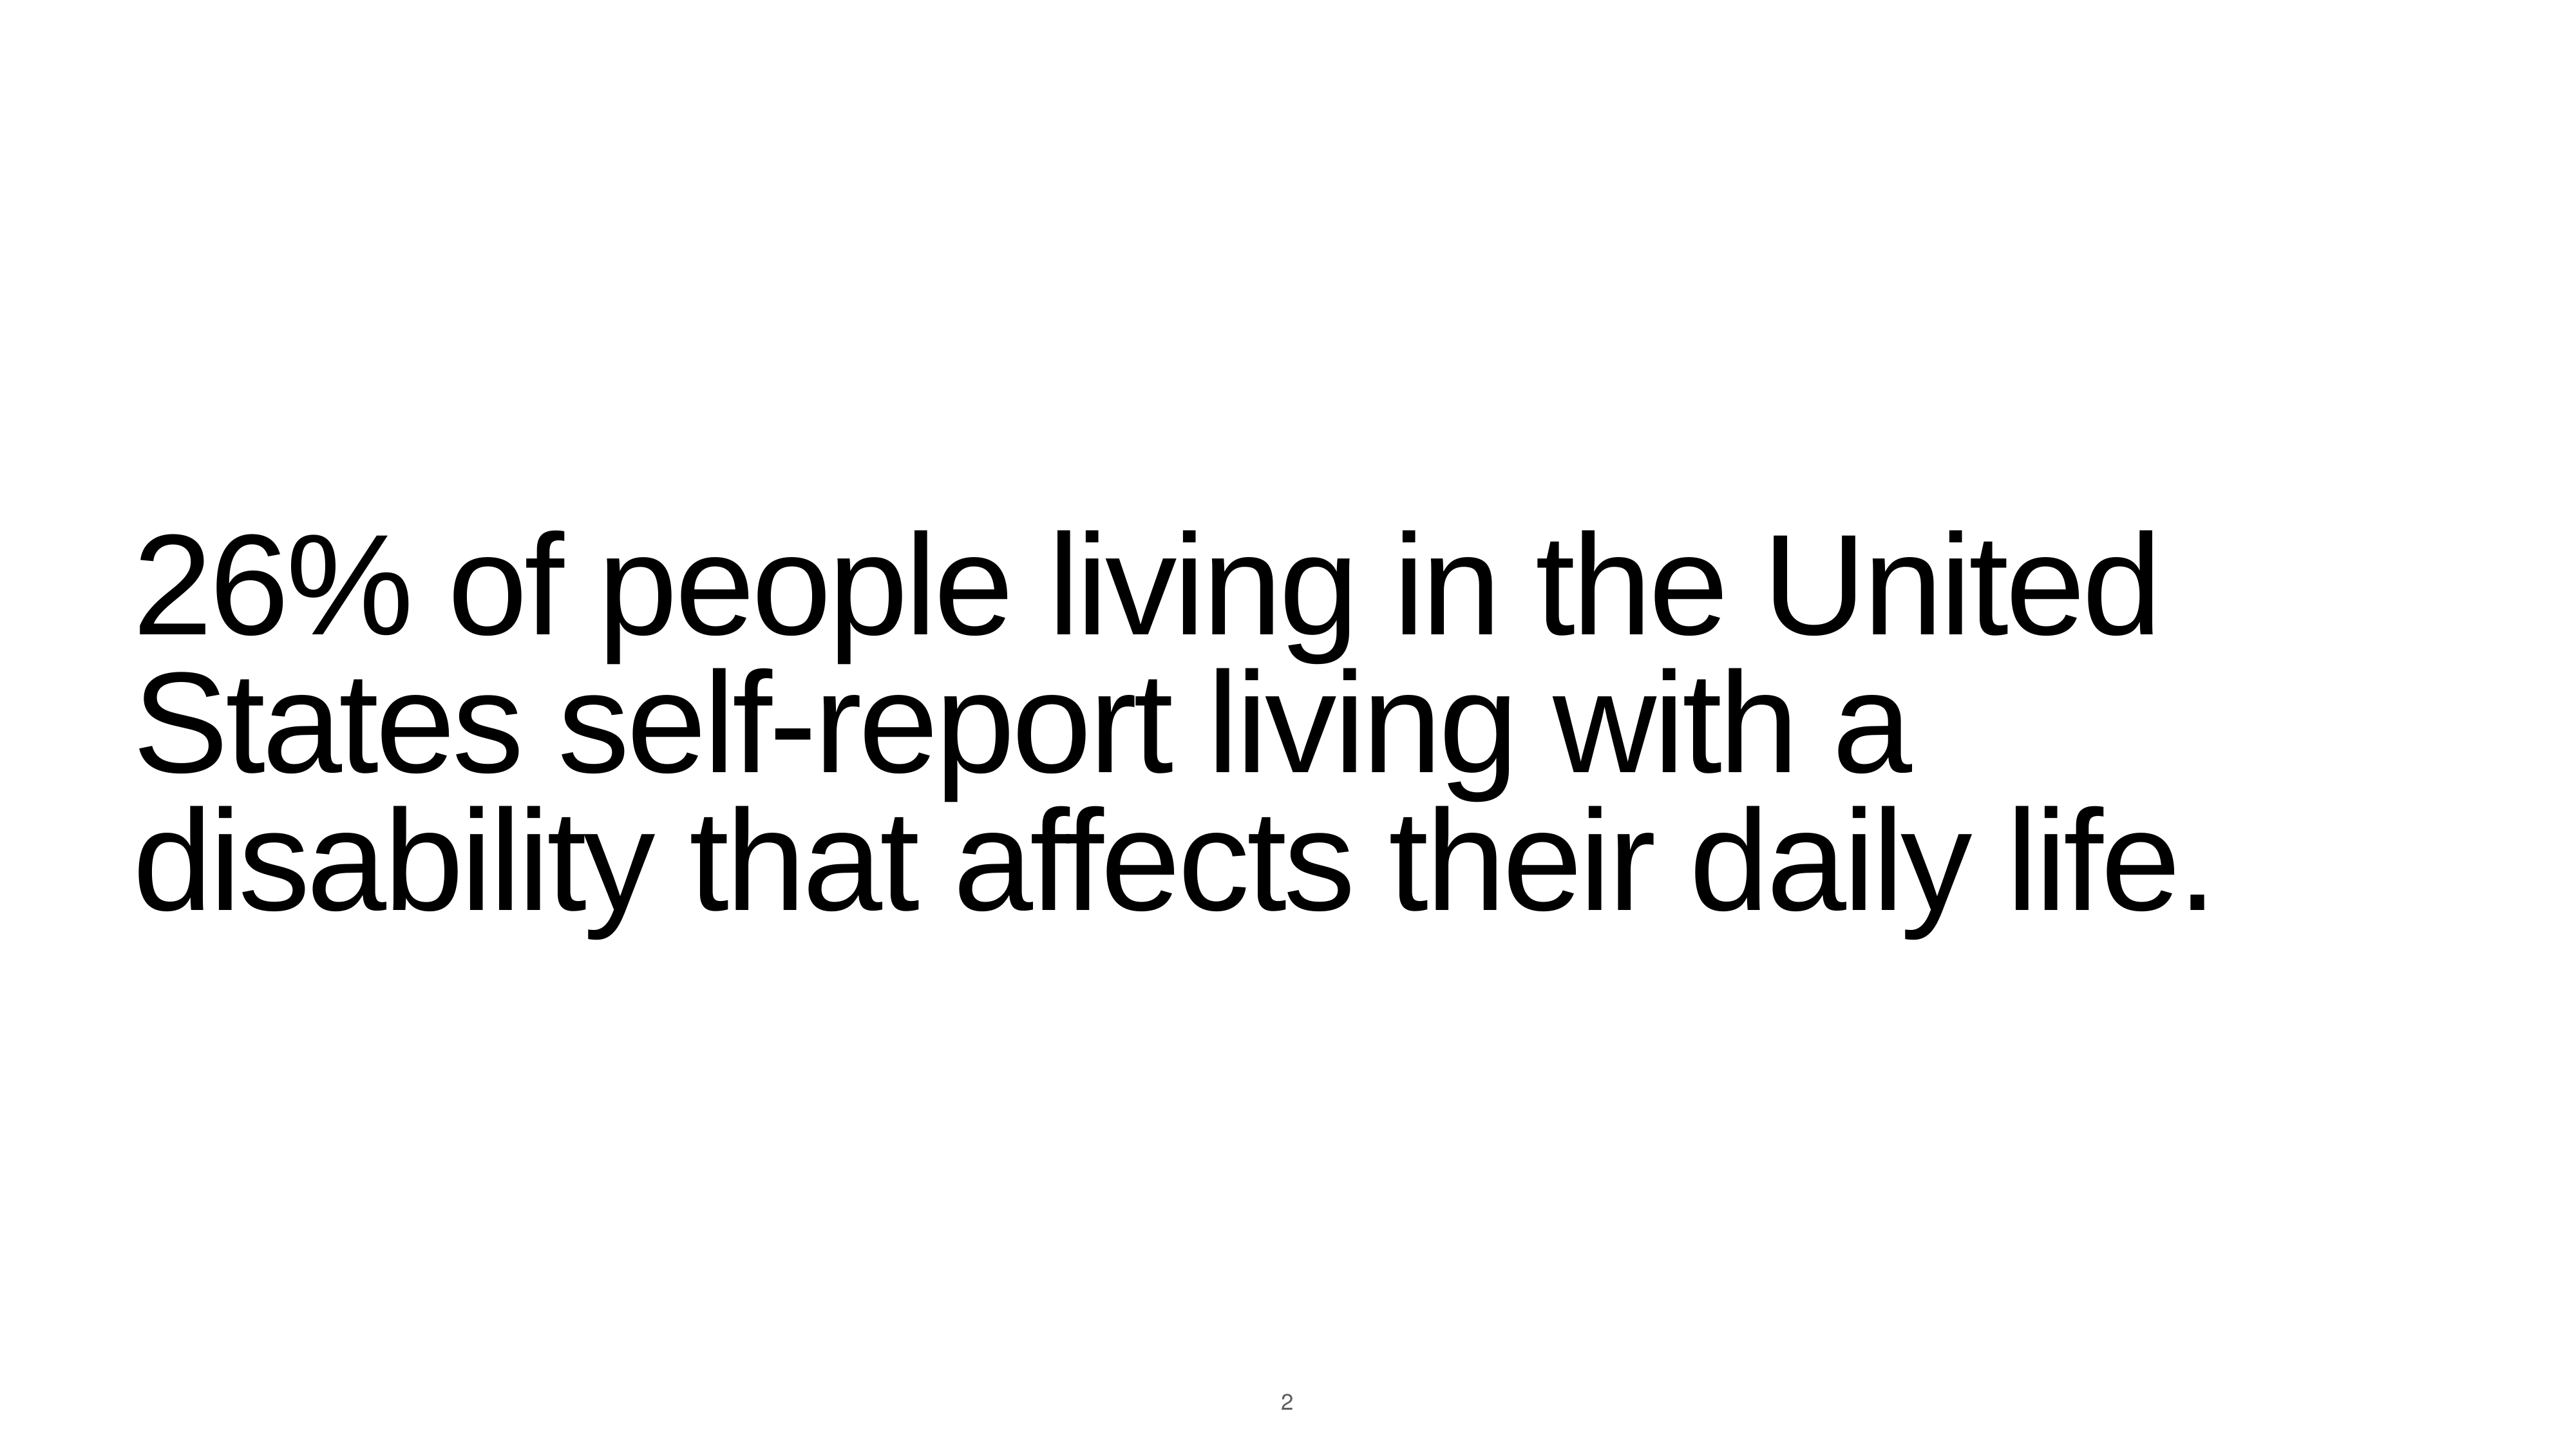

# 26% of people living in the United States self-report living with a disability that affects their daily life.
2